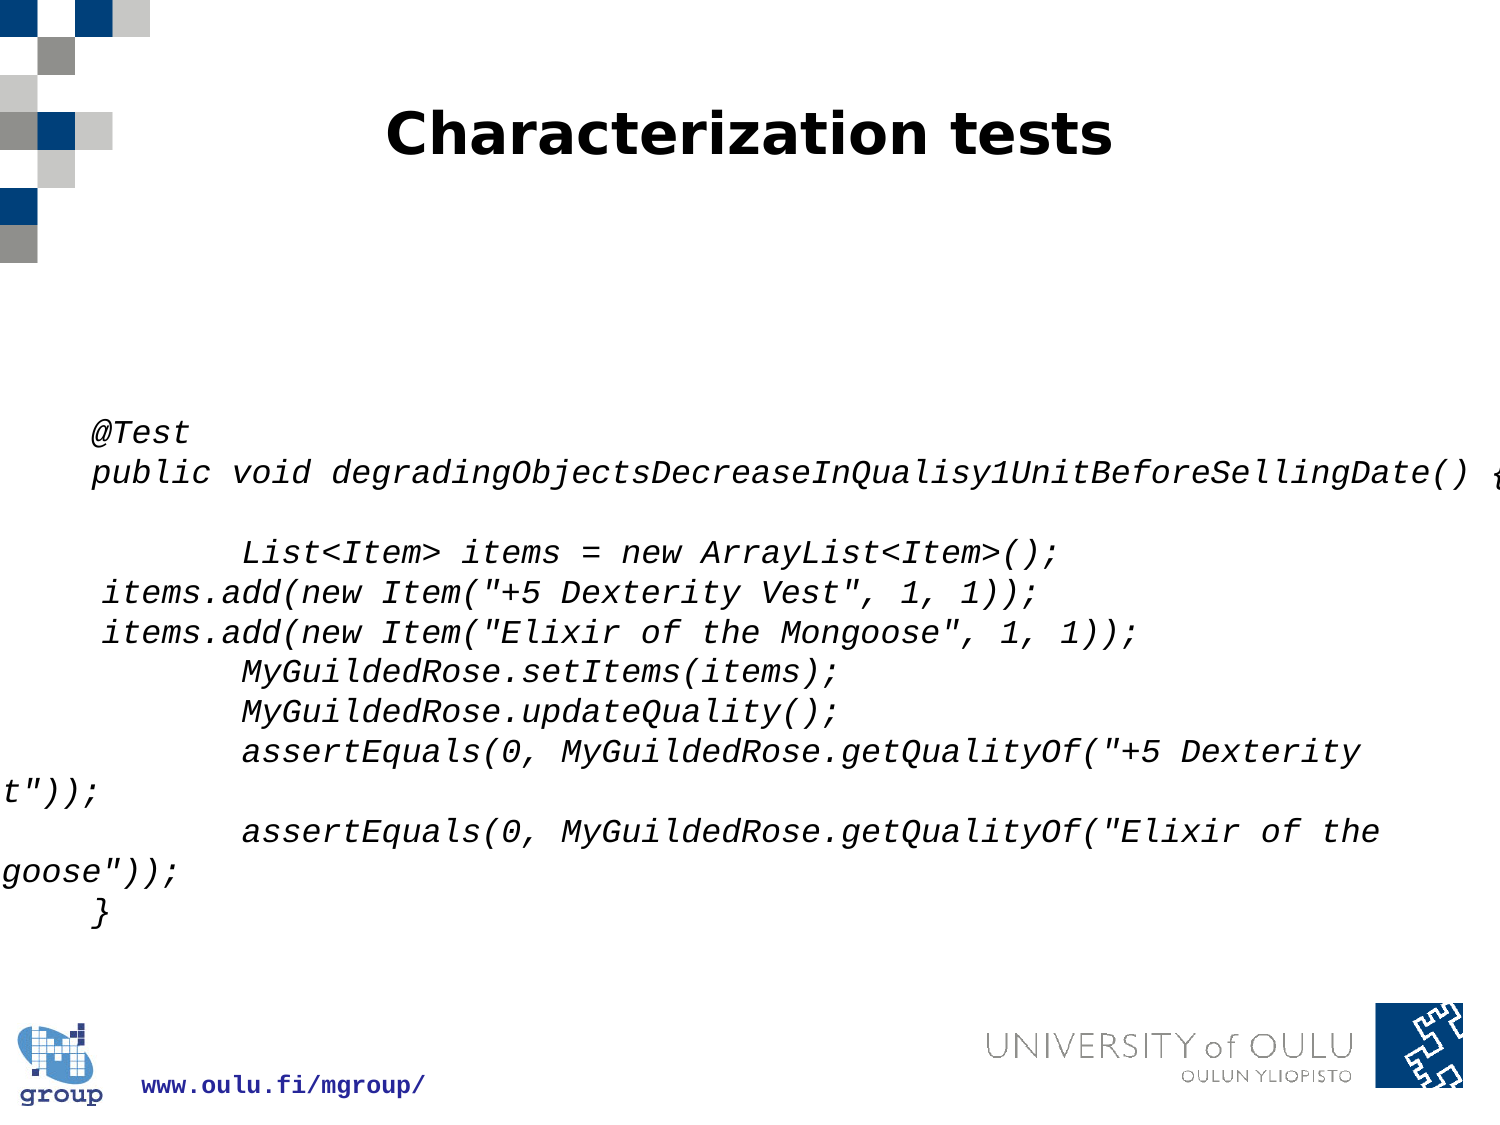

# Characterization tests
	@Test
	public void degradingObjectsDecreaseInQualisy1UnitBeforeSellingDate() {

		List<Item> items = new ArrayList<Item>();
        items.add(new Item("+5 Dexterity Vest", 1, 1));
        items.add(new Item("Elixir of the Mongoose", 1, 1));
		MyGuildedRose.setItems(items);
		MyGuildedRose.updateQuality();
		assertEquals(0, MyGuildedRose.getQualityOf("+5 Dexterity Vest"));
		assertEquals(0, MyGuildedRose.getQualityOf("Elixir of the Mongoose"));
	}